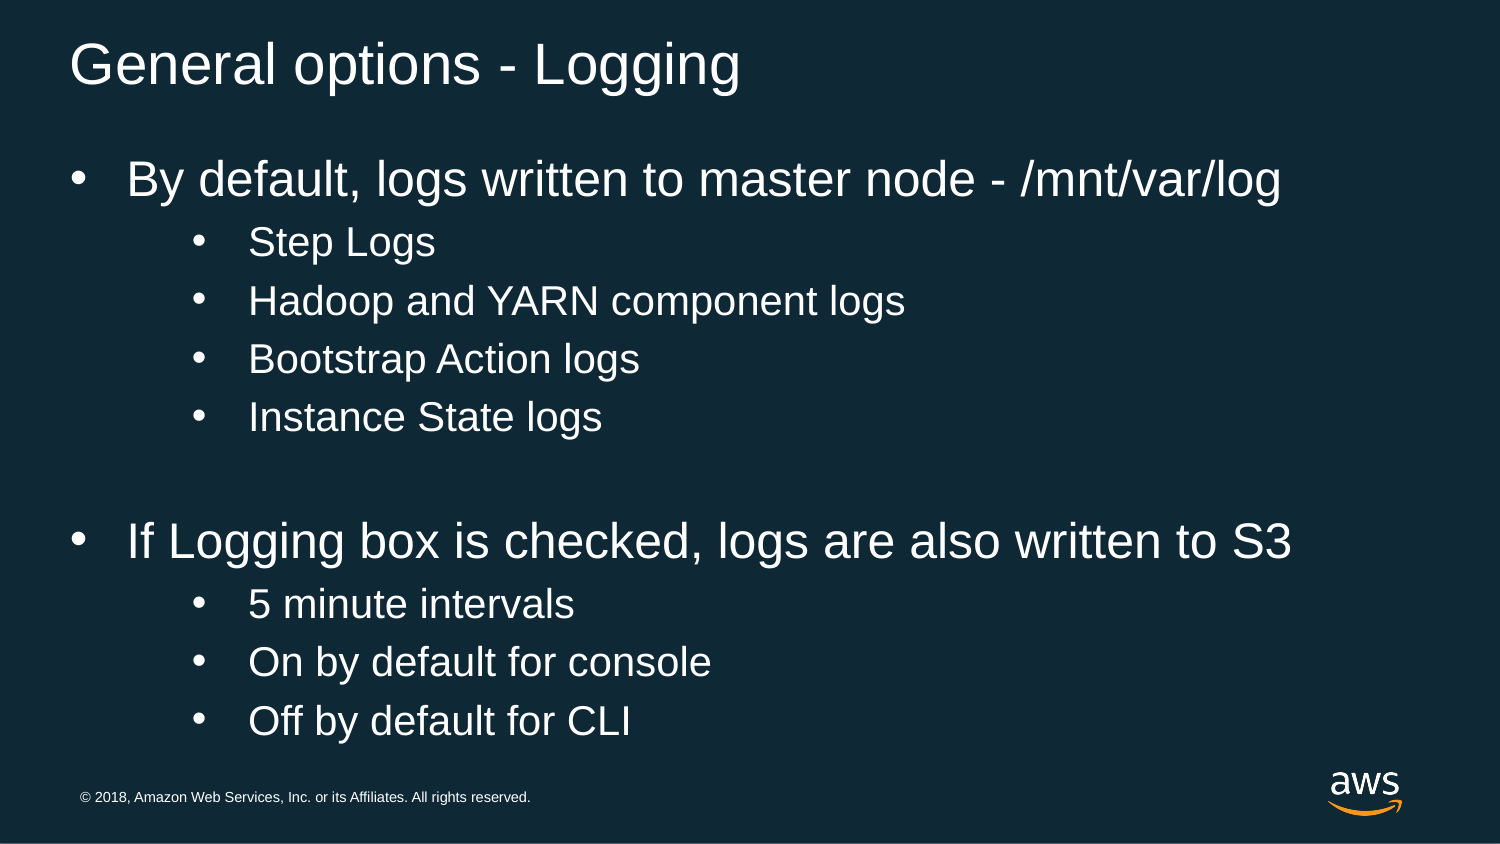

General options - Logging
By default, logs written to master node - /mnt/var/log
Step Logs
Hadoop and YARN component logs
Bootstrap Action logs
Instance State logs

If Logging box is checked, logs are also written to S3
5 minute intervals
On by default for console
Off by default for CLI